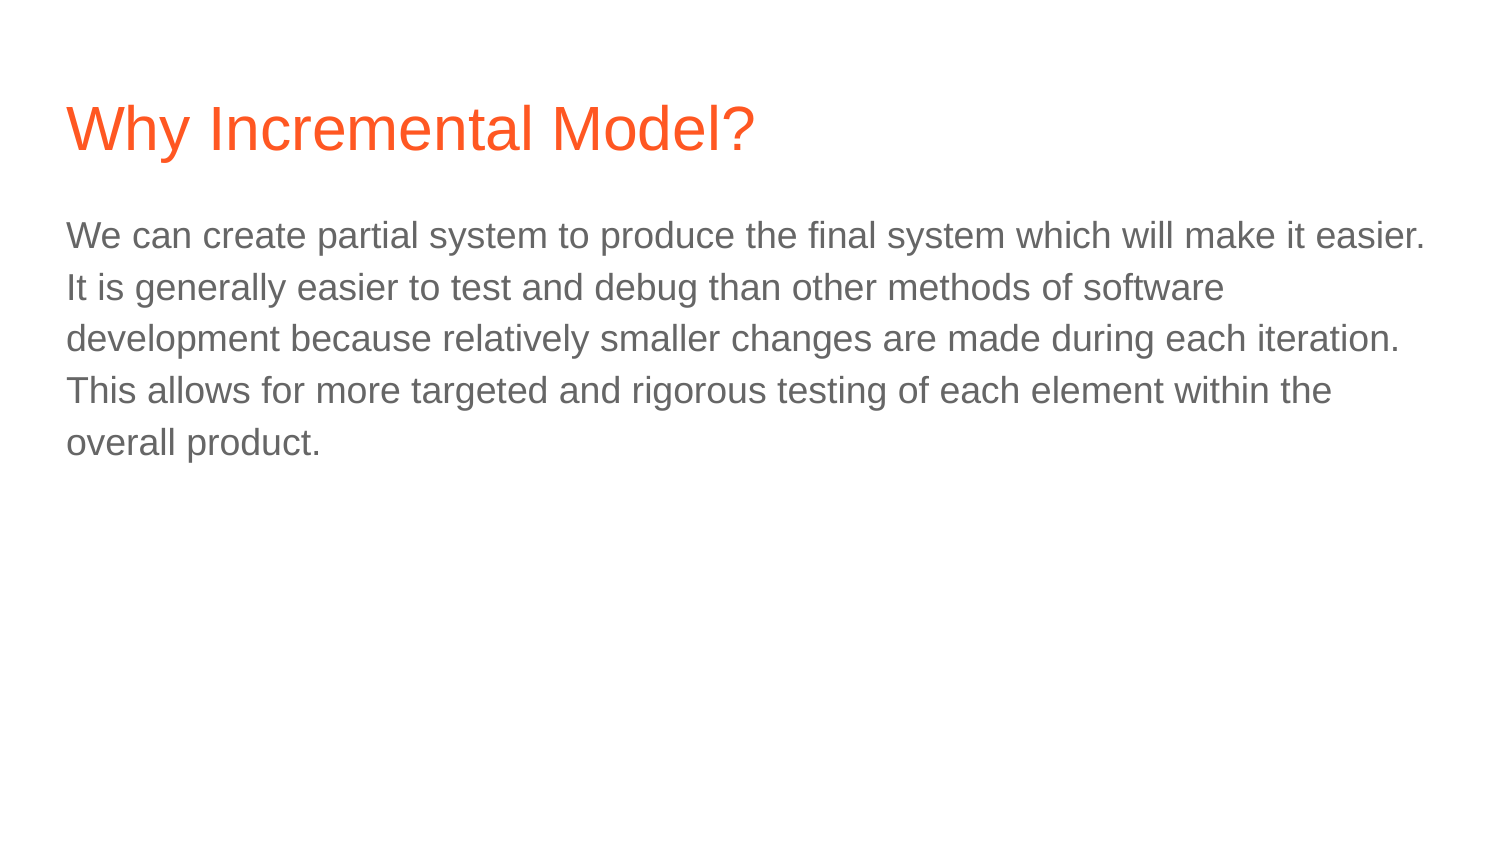

# Why Incremental Model?
We can create partial system to produce the final system which will make it easier. It is generally easier to test and debug than other methods of software development because relatively smaller changes are made during each iteration. This allows for more targeted and rigorous testing of each element within the overall product.